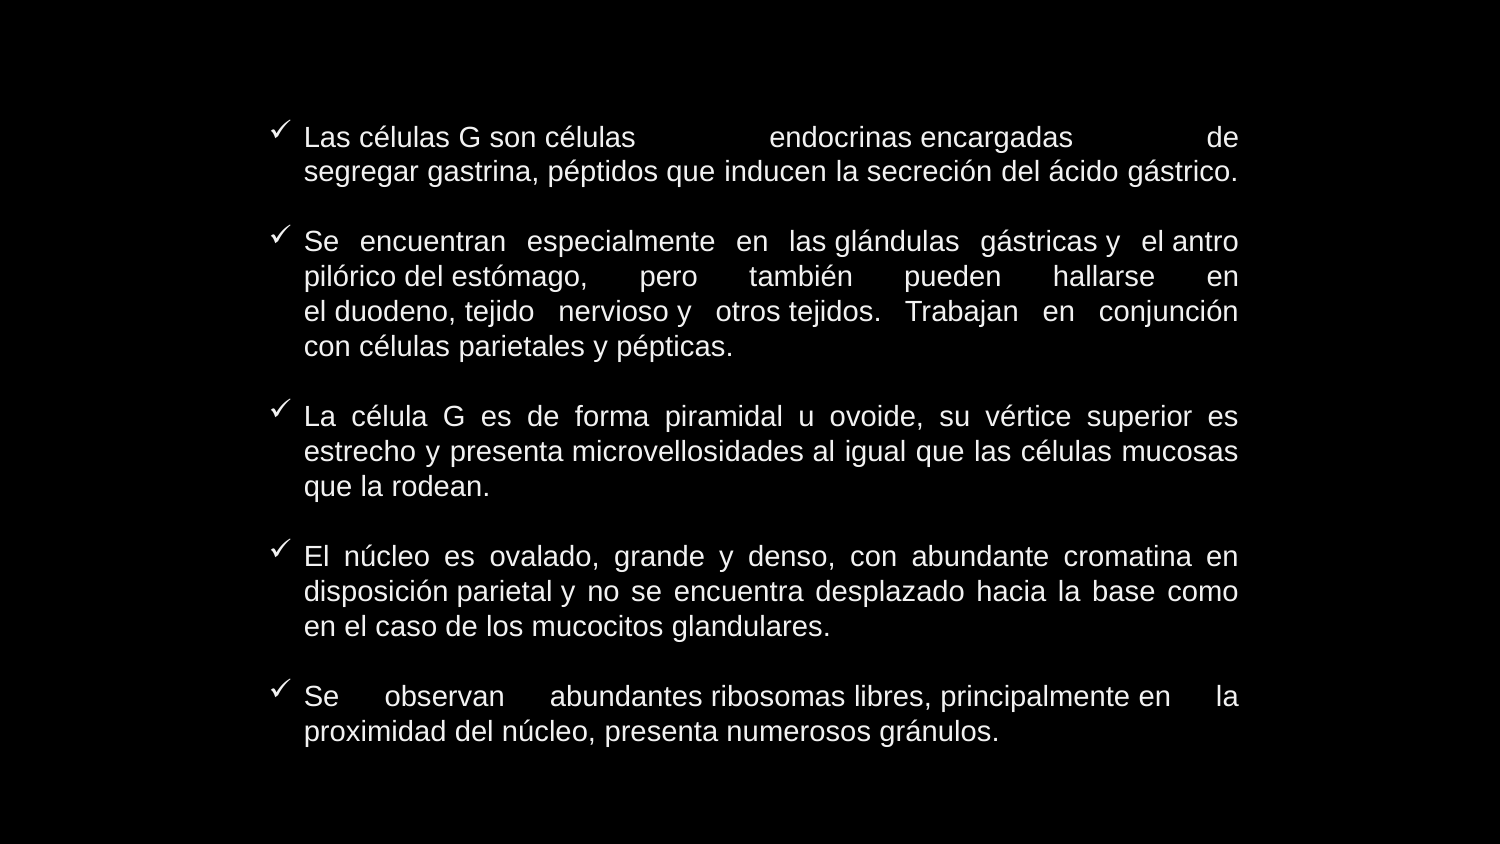

Las células G son células endocrinas encargadas de segregar gastrina, péptidos que inducen la secreción del ácido gástrico.

Se encuentran especialmente en las glándulas gástricas y el antro pilórico del estómago, pero también pueden hallarse en el duodeno, tejido nervioso y otros tejidos. Trabajan en conjunción con células parietales y pépticas.

La célula G es de forma piramidal u ovoide, su vértice superior es estrecho y presenta microvellosidades al igual que las células mucosas que la rodean.

El núcleo es ovalado, grande y denso, con abundante cromatina en disposición parietal y no se encuentra desplazado hacia la base como en el caso de los mucocitos glandulares.

Se observan abundantes ribosomas libres, principalmente en la proximidad del núcleo, presenta numerosos gránulos.